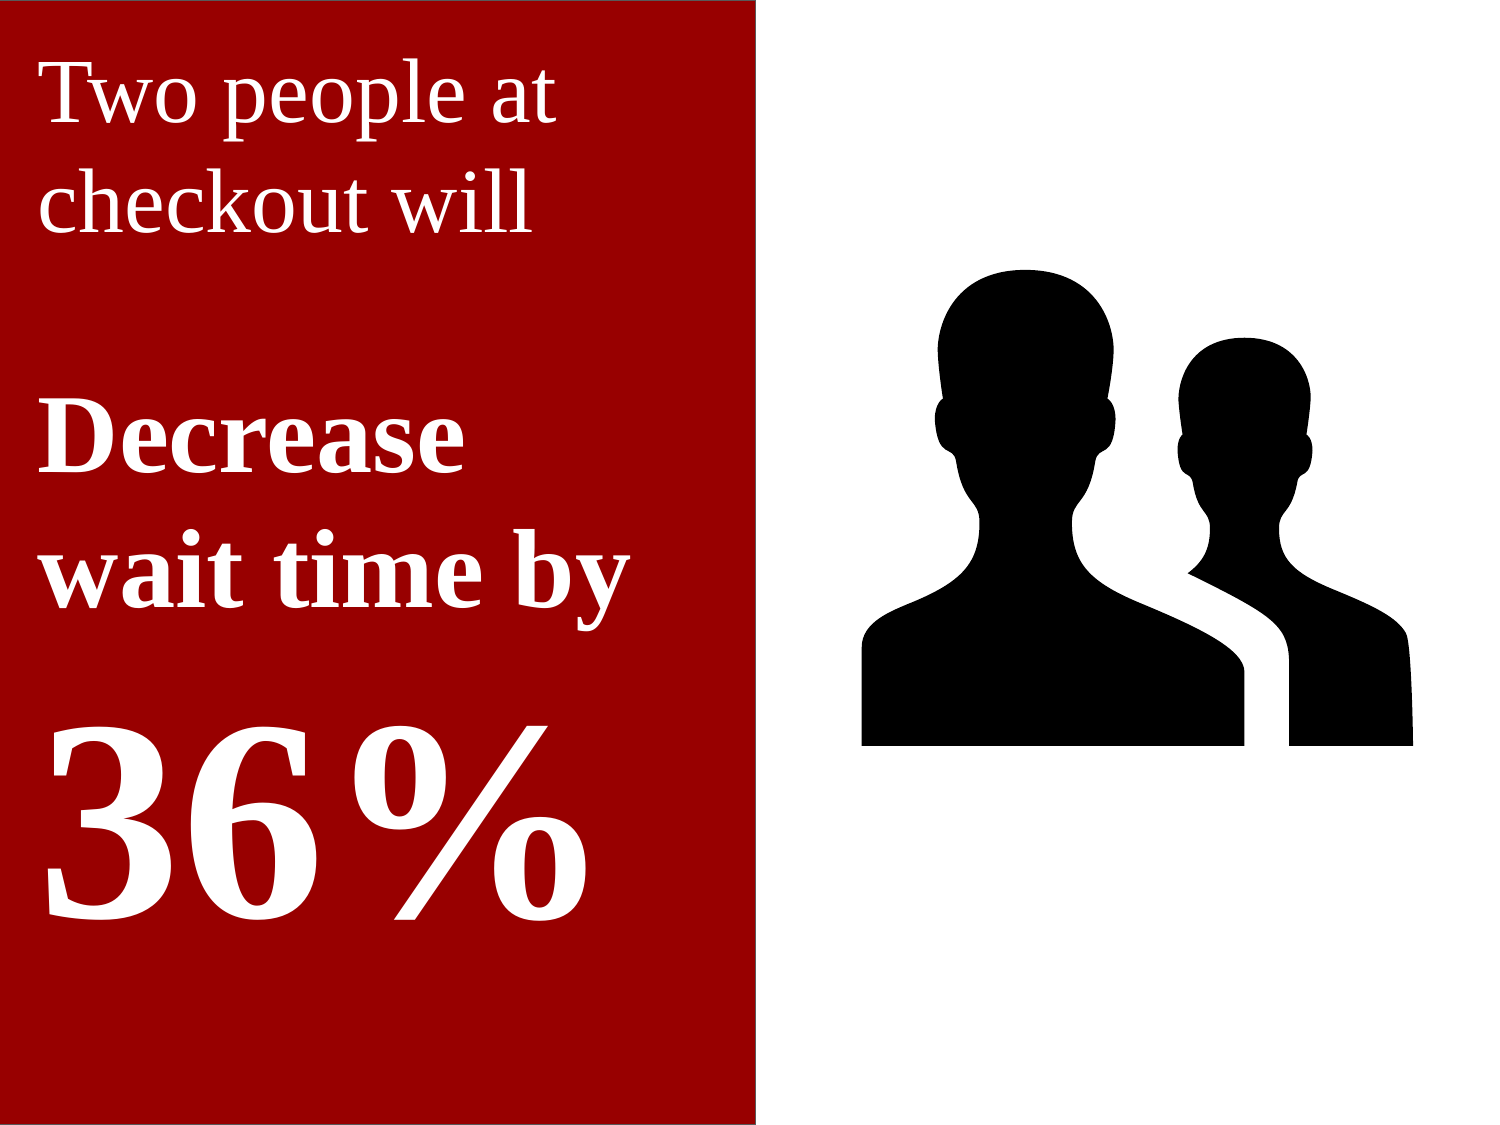

Two people at checkout will

Decrease wait time by
36%